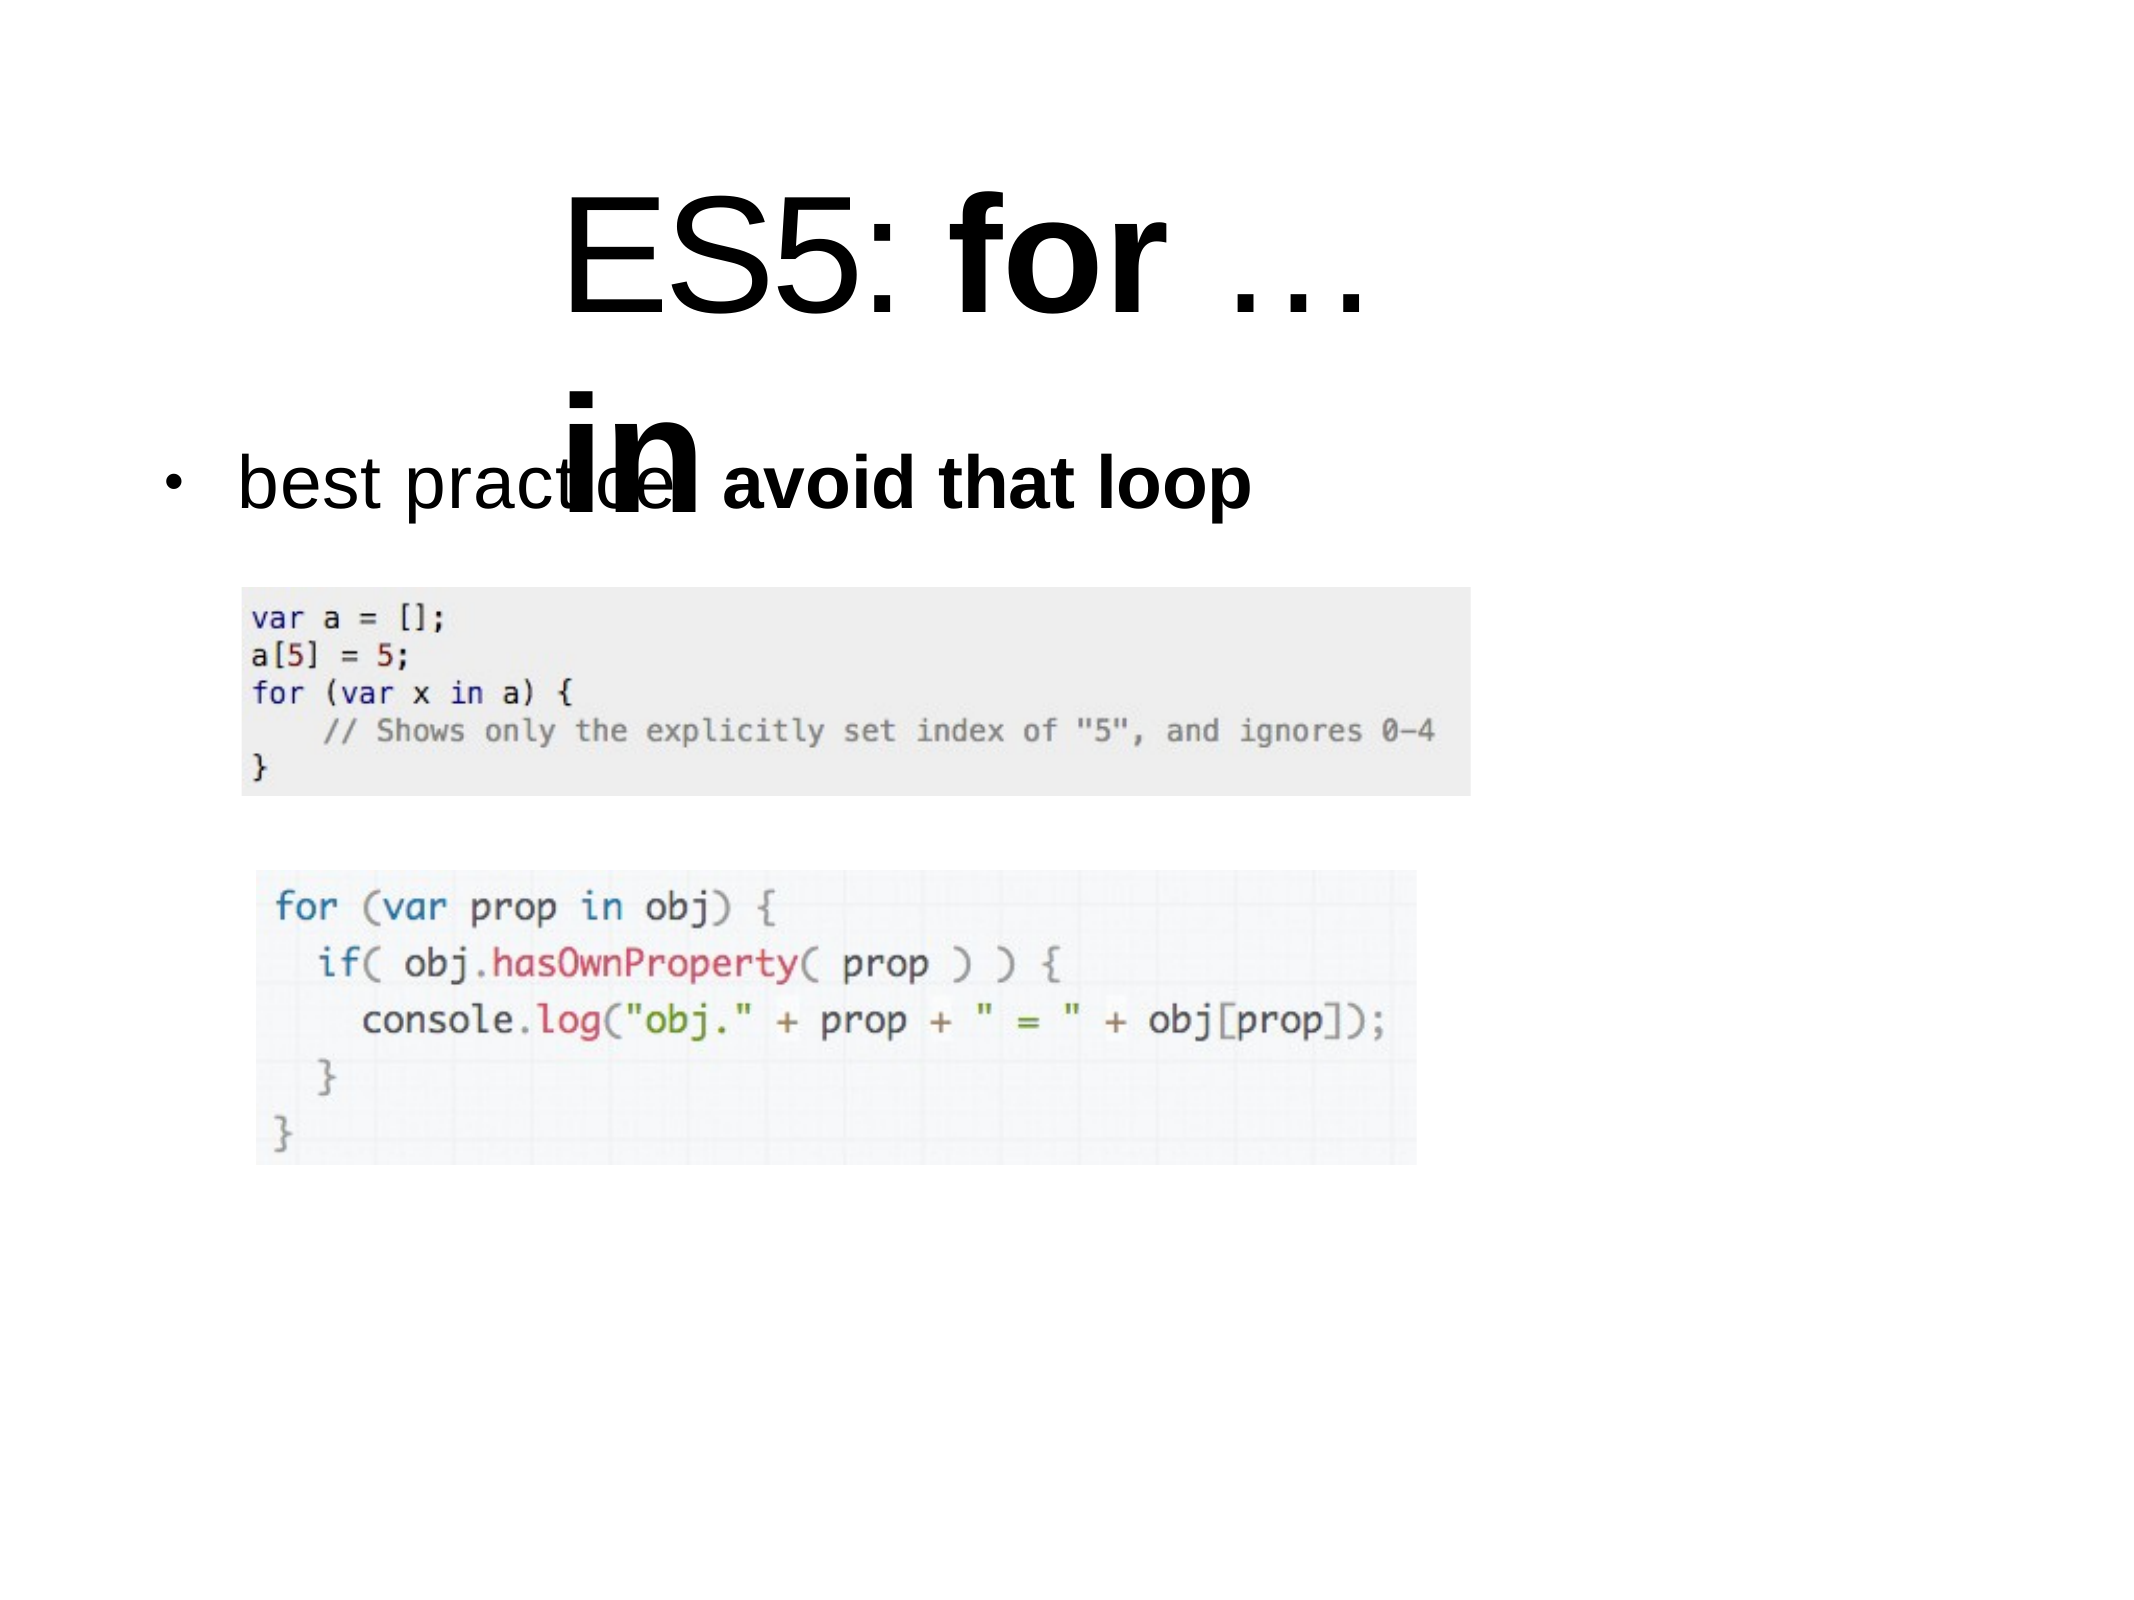

# ES5: for … in
best practice: avoid that loop
•